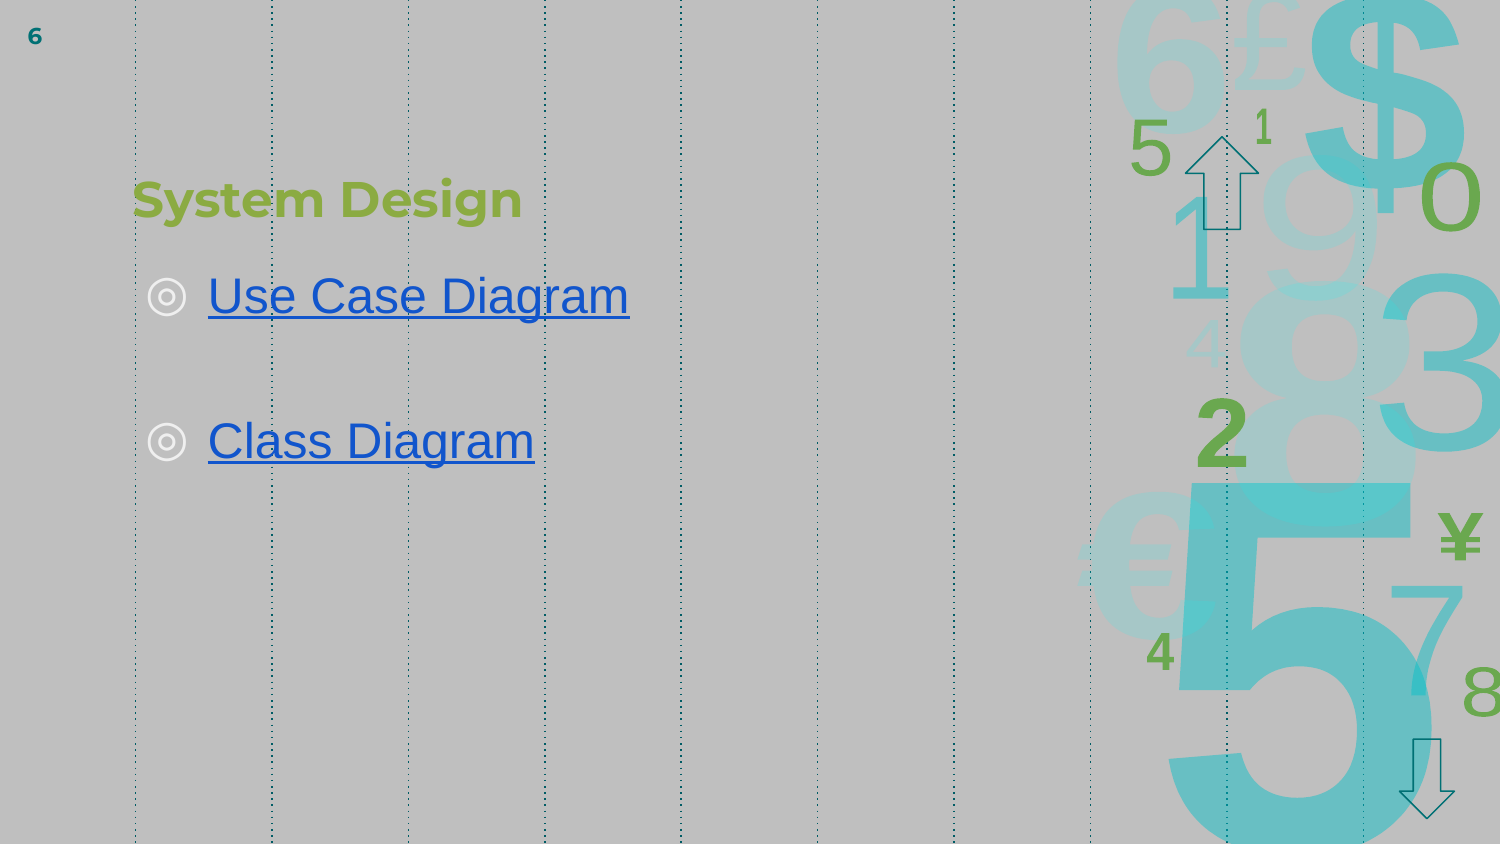

6
# System Design
Use Case Diagram

Class Diagram